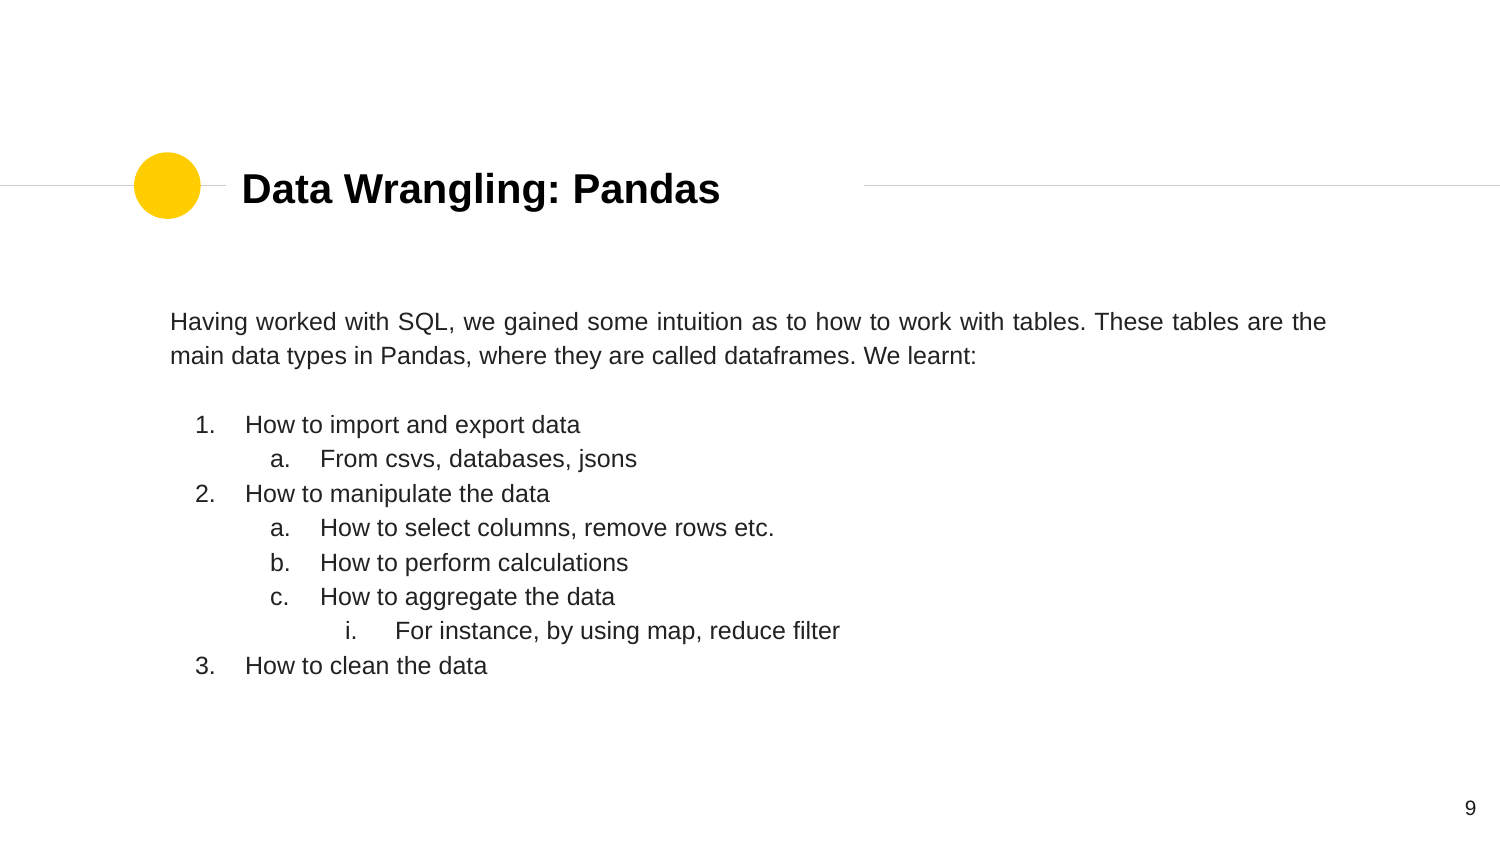

# Data Wrangling: Pandas
Having worked with SQL, we gained some intuition as to how to work with tables. These tables are the main data types in Pandas, where they are called dataframes. We learnt:

How to import and export data
From csvs, databases, jsons
How to manipulate the data
How to select columns, remove rows etc.
How to perform calculations
How to aggregate the data
For instance, by using map, reduce filter
How to clean the data

9